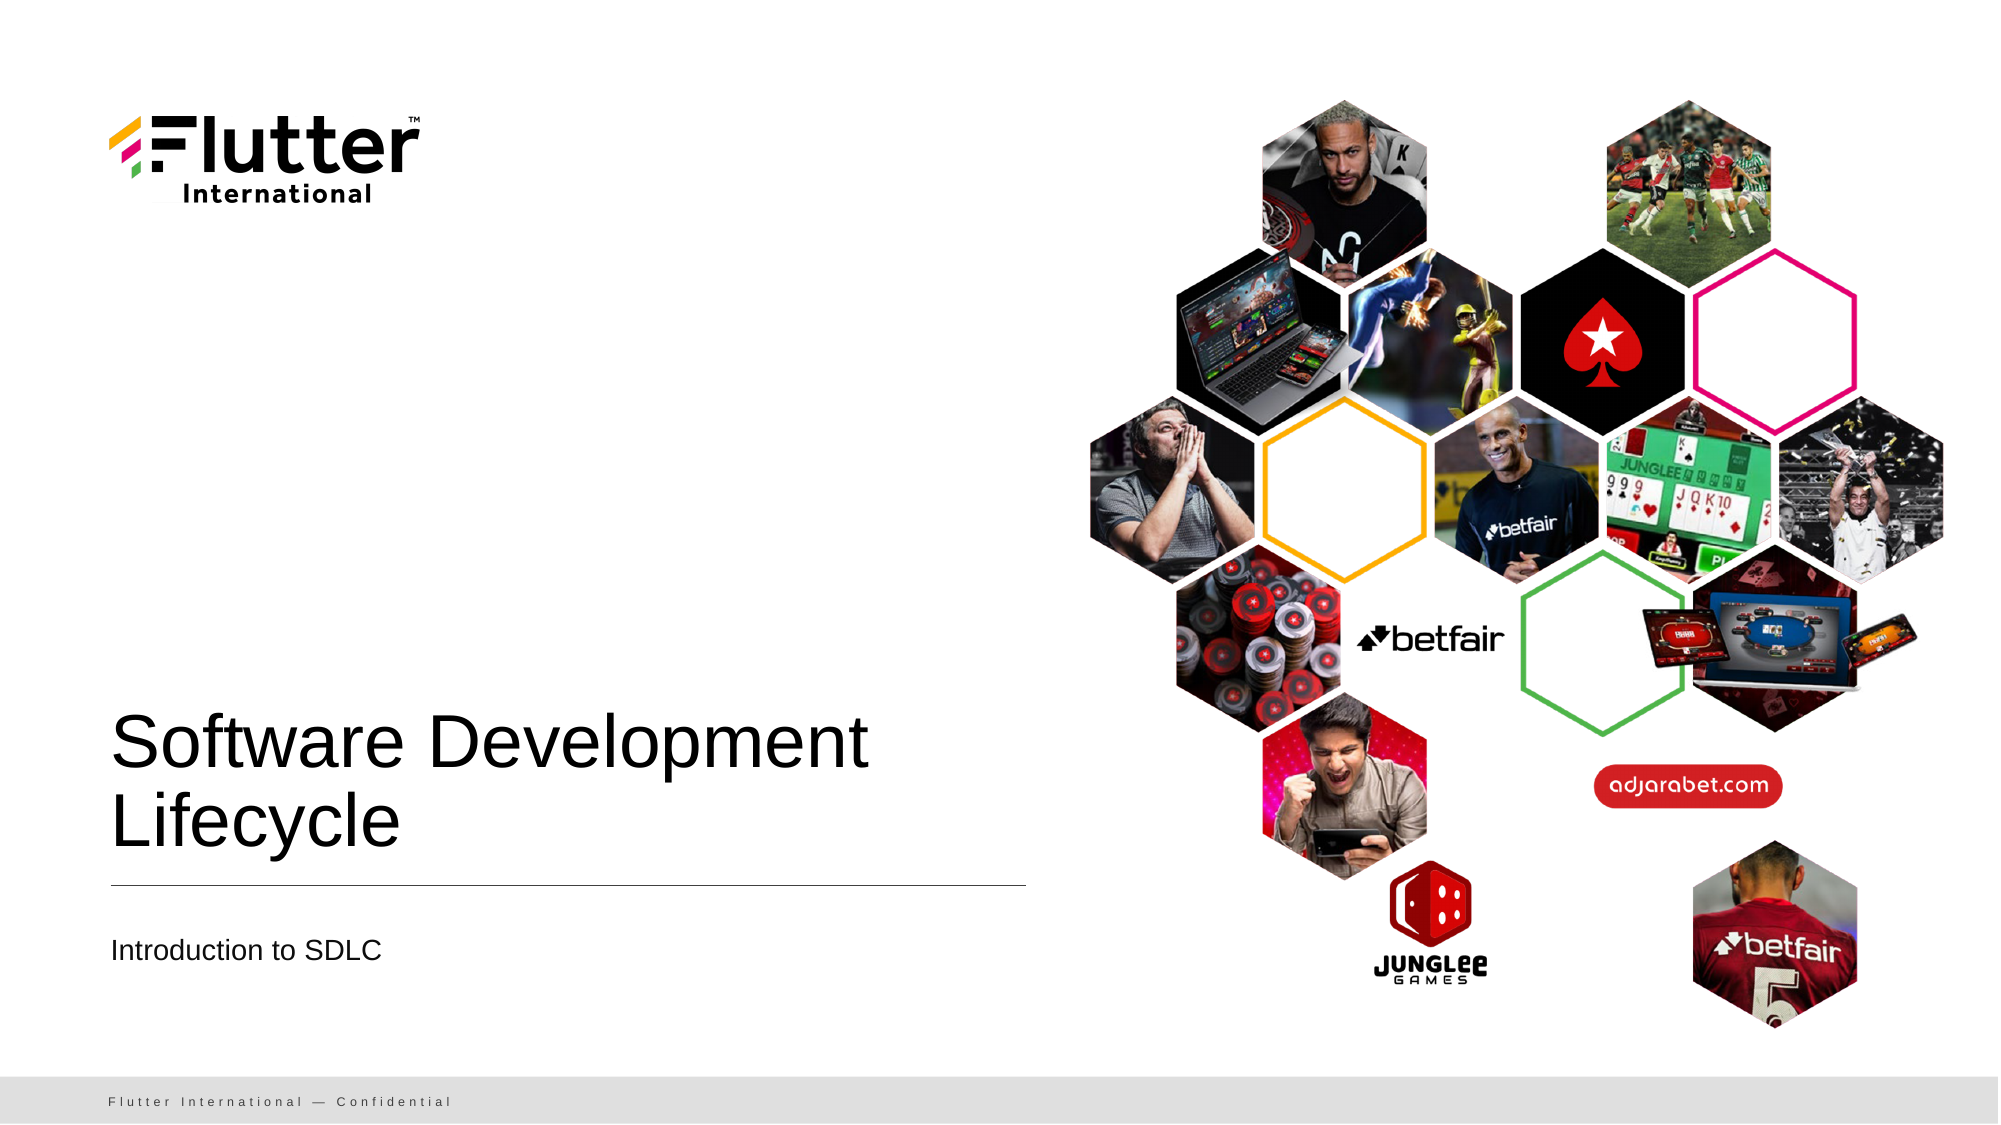

# Software Development Lifecycle
Introduction to SDLC

Flutter International — Confidential